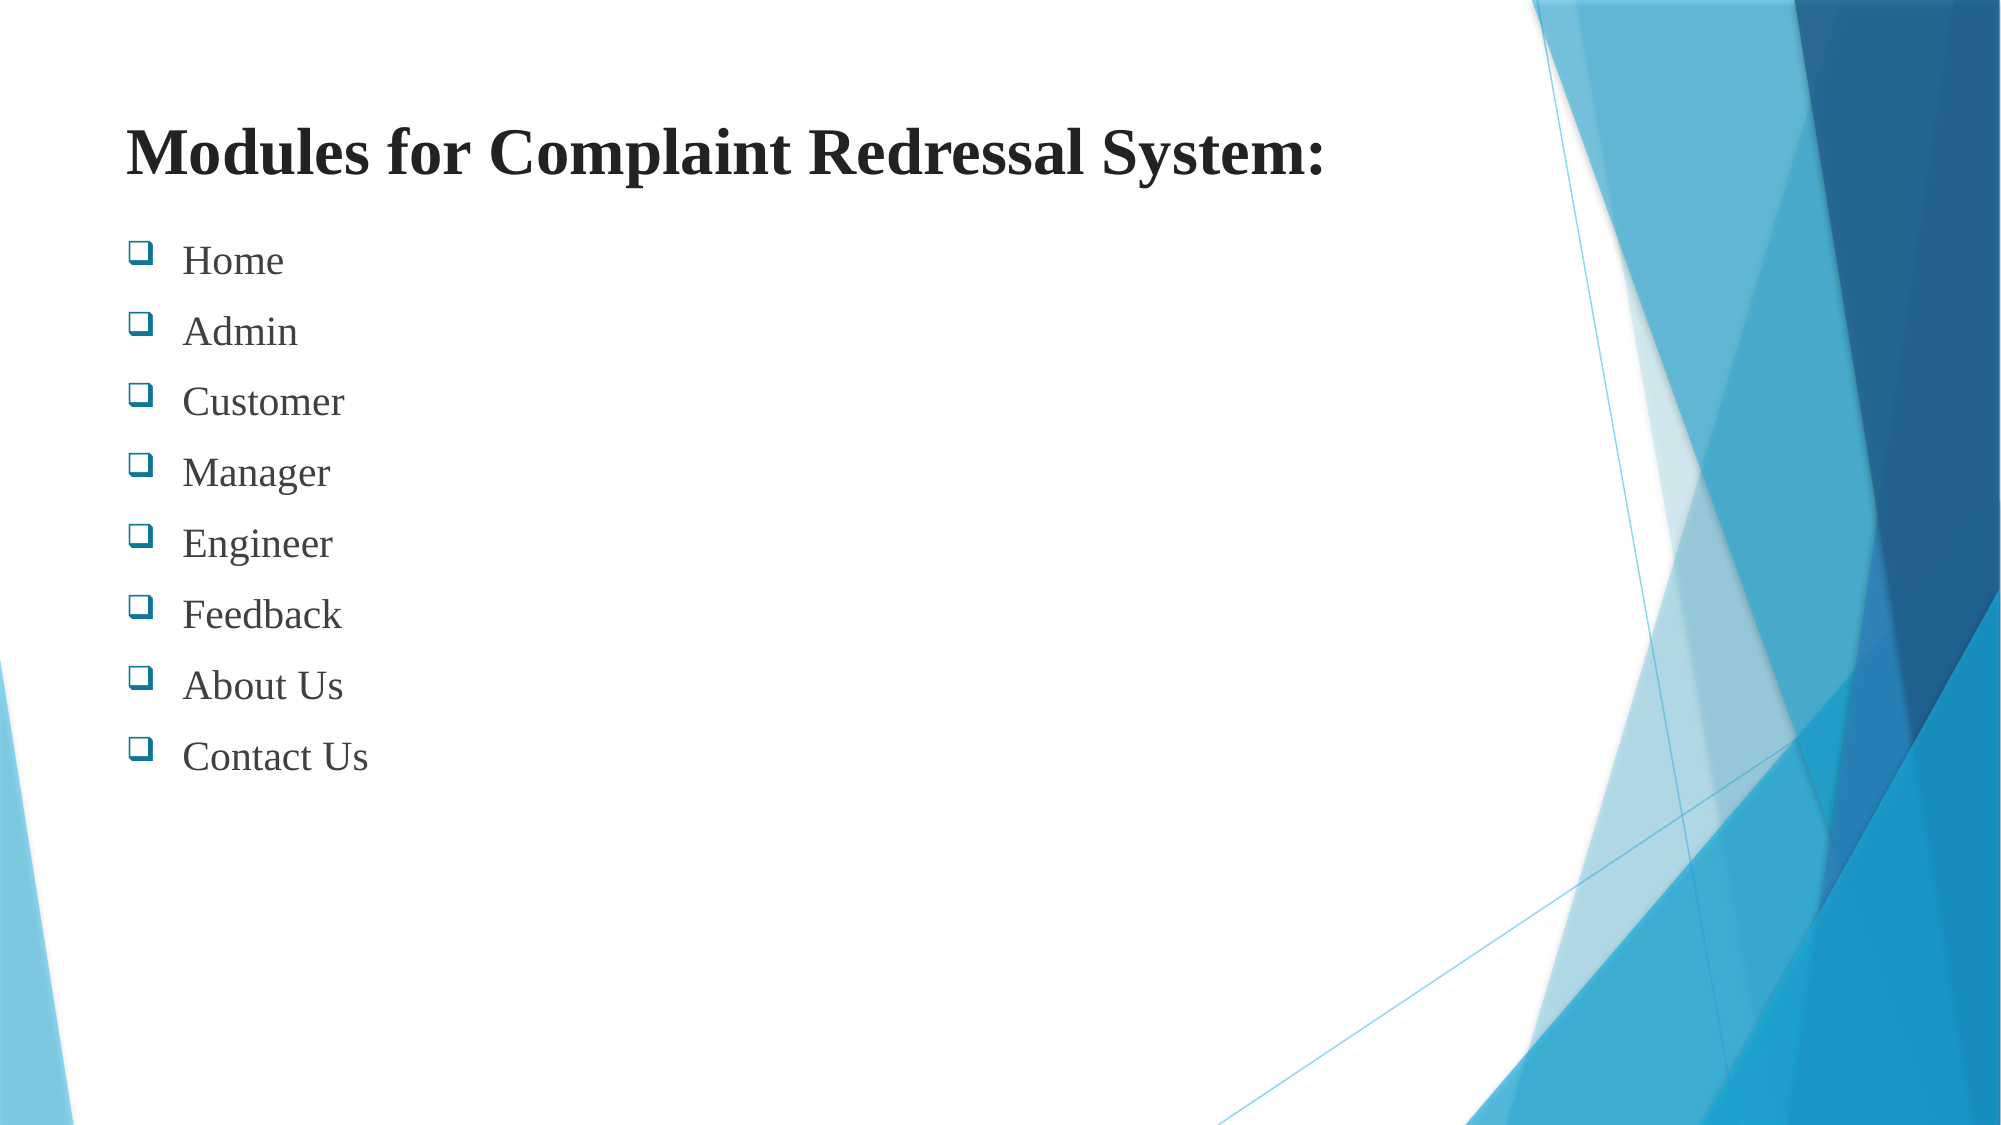

# Modules for Complaint Redressal System:
Home
Admin
Customer
Manager
Engineer
Feedback
About Us
Contact Us